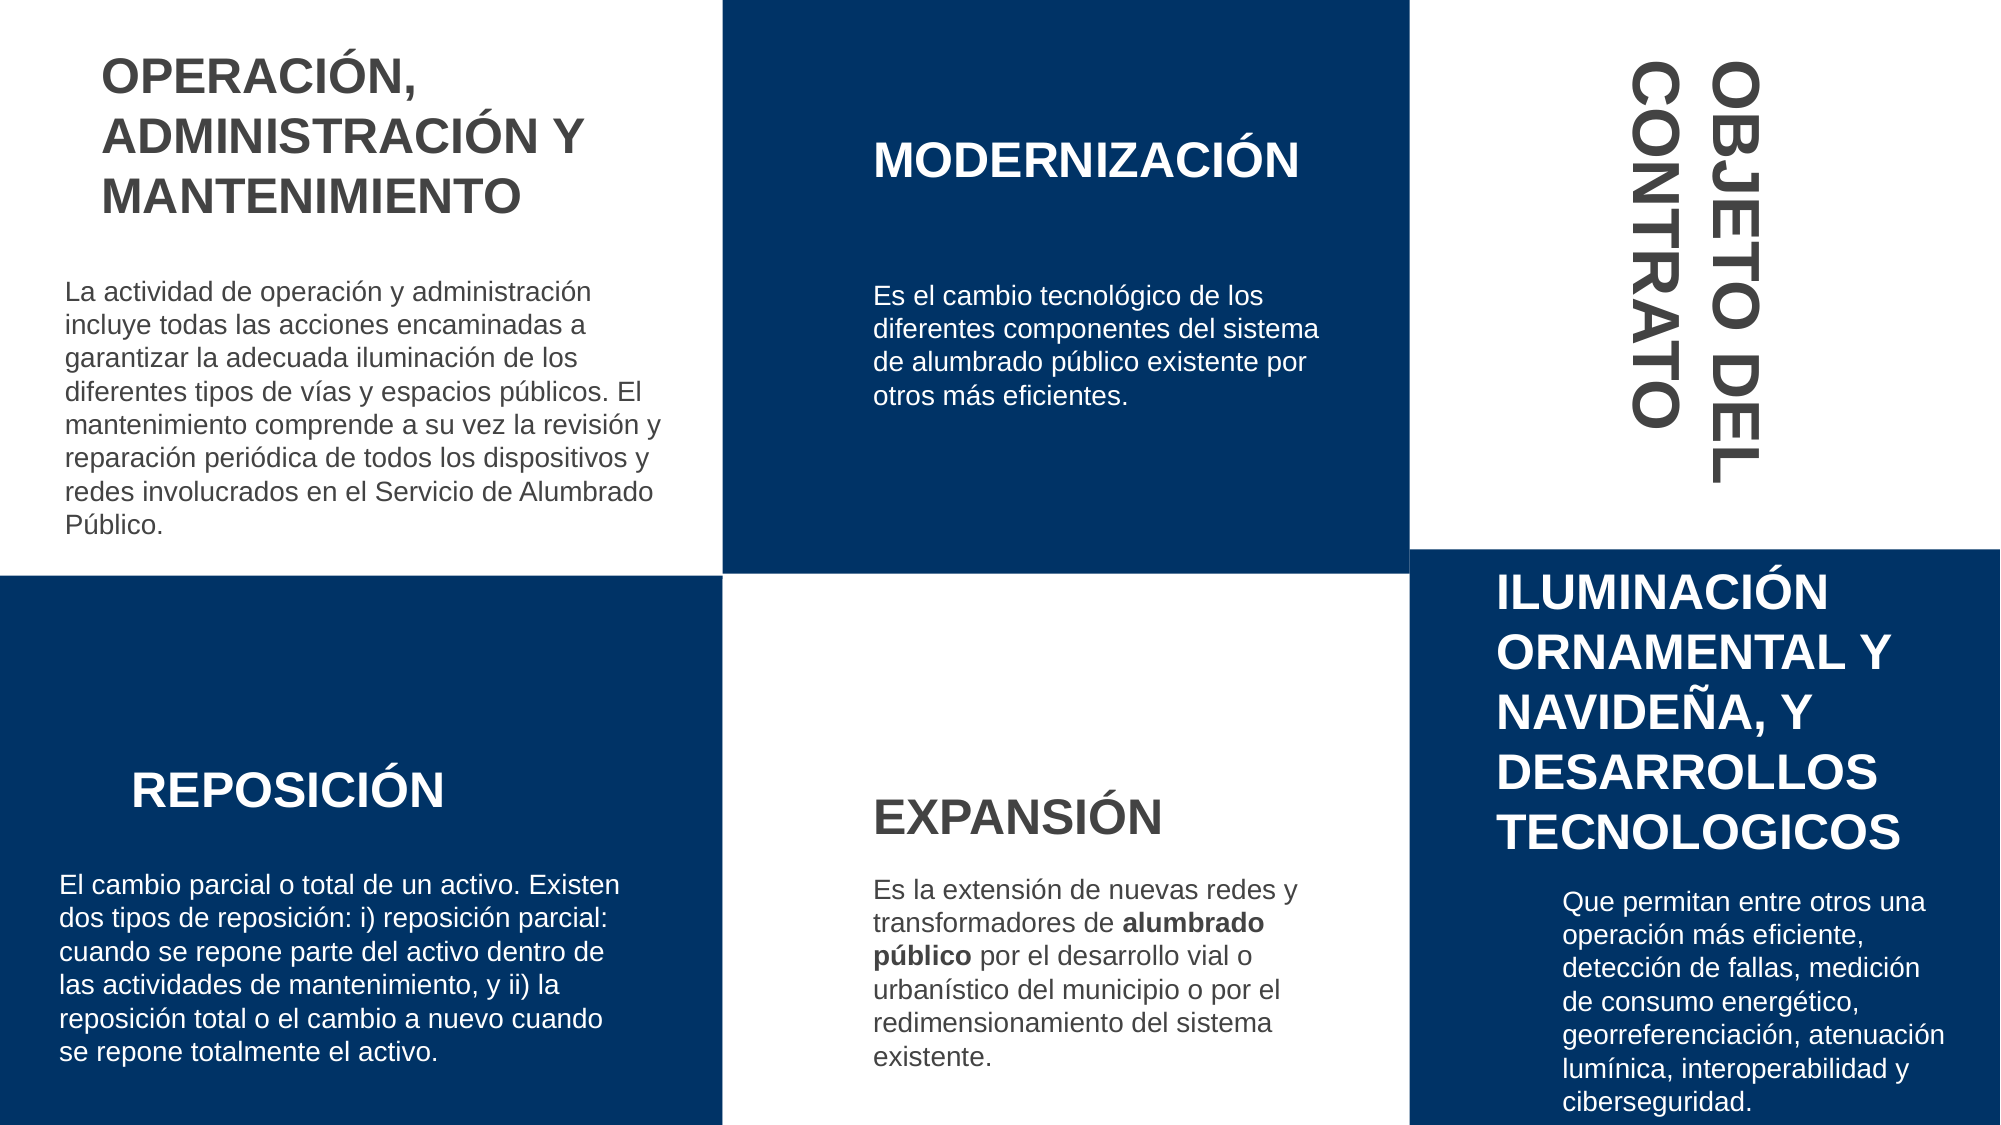

MODERNIZACIÓN
# OPERACIÓN, ADMINISTRACIÓN Y MANTENIMIENTO
La actividad de operación y administración incluye todas las acciones encaminadas a garantizar la adecuada iluminación de los diferentes tipos de vías y espacios públicos. El mantenimiento comprende a su vez la revisión y reparación periódica de todos los dispositivos y redes involucrados en el Servicio de Alumbrado Público.
Es el cambio tecnológico de los diferentes componentes del sistema de alumbrado público existente por otros más eficientes.
OBJETO DEL CONTRATO

REPOSICIÓN
EXPANSIÓN
ILUMINACIÓN ORNAMENTAL Y NAVIDEÑA, Y DESARROLLOS TECNOLOGICOS
El cambio parcial o total de un activo. Existen dos tipos de reposición: i) reposición parcial: cuando se repone parte del activo dentro de las actividades de mantenimiento, y ii) la reposición total o el cambio a nuevo cuando se repone totalmente el activo.
Es la extensión de nuevas redes y transformadores de alumbrado público por el desarrollo vial o urbanístico del municipio o por el redimensionamiento del sistema existente.
Que permitan entre otros una operación más eficiente, detección de fallas, medición de consumo energético, georreferenciación, atenuación lumínica, interoperabilidad y ciberseguridad.